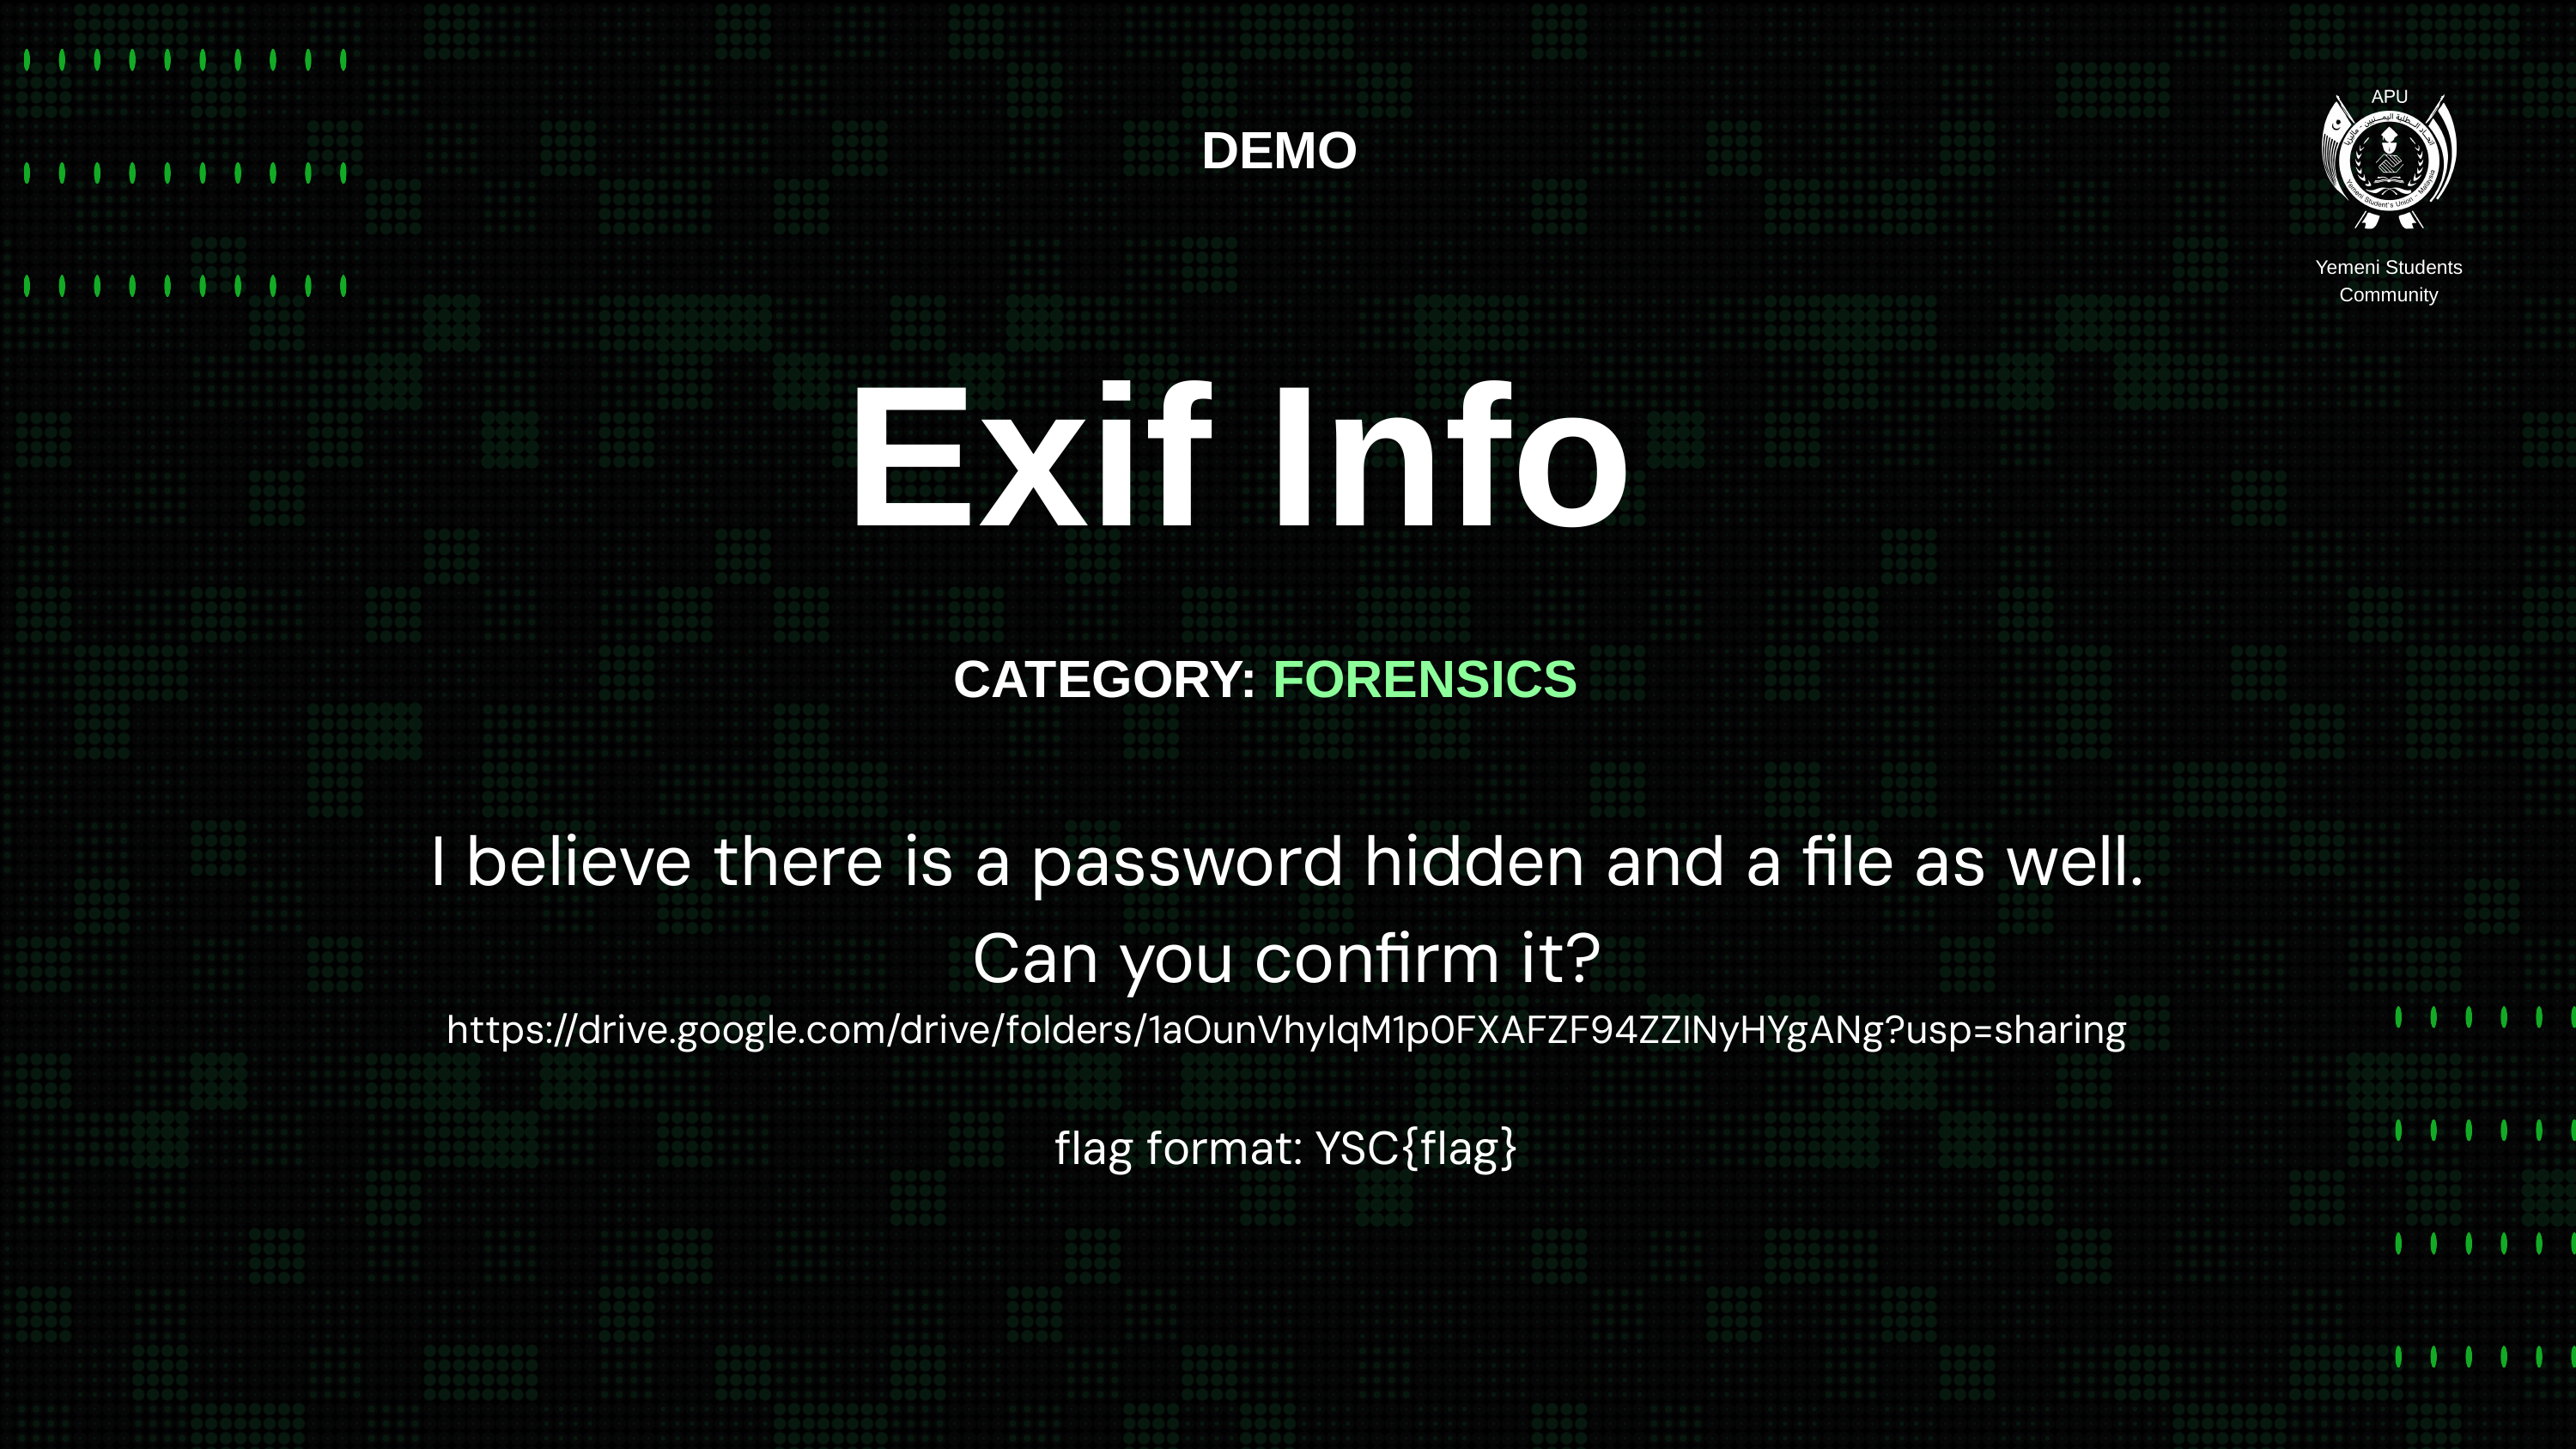

Yemeni Students Community
DEMO
Exif Info
CATEGORY: FORENSICS
I believe there is a password hidden and a file as well. Can you confirm it?
https://drive.google.com/drive/folders/1aOunVhylqM1p0FXAFZF94ZZINyHYgANg?usp=sharing
flag format: YSC{flag}